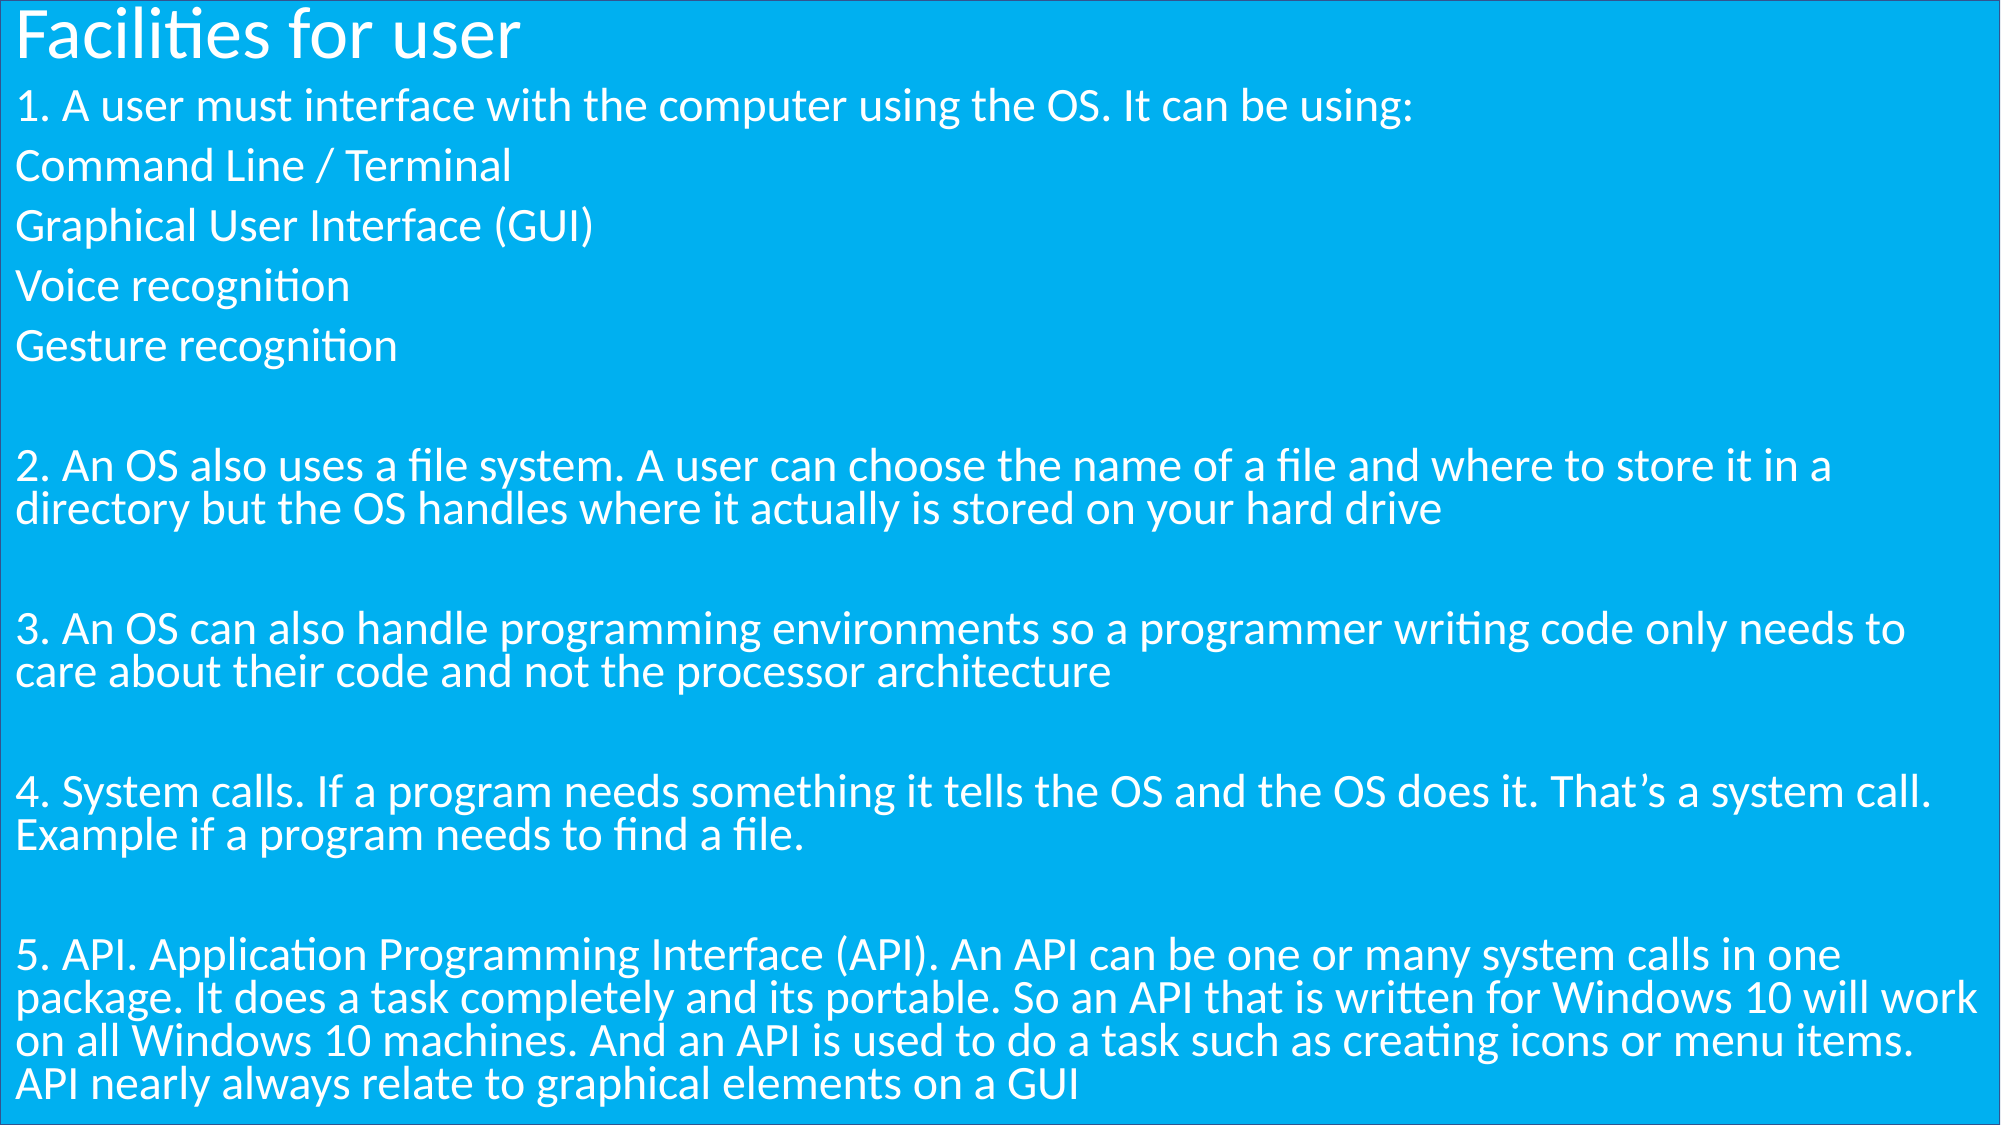

# Facilities for user
1. A user must interface with the computer using the OS. It can be using:
Command Line / Terminal
Graphical User Interface (GUI)
Voice recognition
Gesture recognition

2. An OS also uses a file system. A user can choose the name of a file and where to store it in a directory but the OS handles where it actually is stored on your hard drive

3. An OS can also handle programming environments so a programmer writing code only needs to care about their code and not the processor architecture

4. System calls. If a program needs something it tells the OS and the OS does it. That’s a system call. Example if a program needs to find a file.

5. API. Application Programming Interface (API). An API can be one or many system calls in one package. It does a task completely and its portable. So an API that is written for Windows 10 will work on all Windows 10 machines. And an API is used to do a task such as creating icons or menu items. API nearly always relate to graphical elements on a GUI